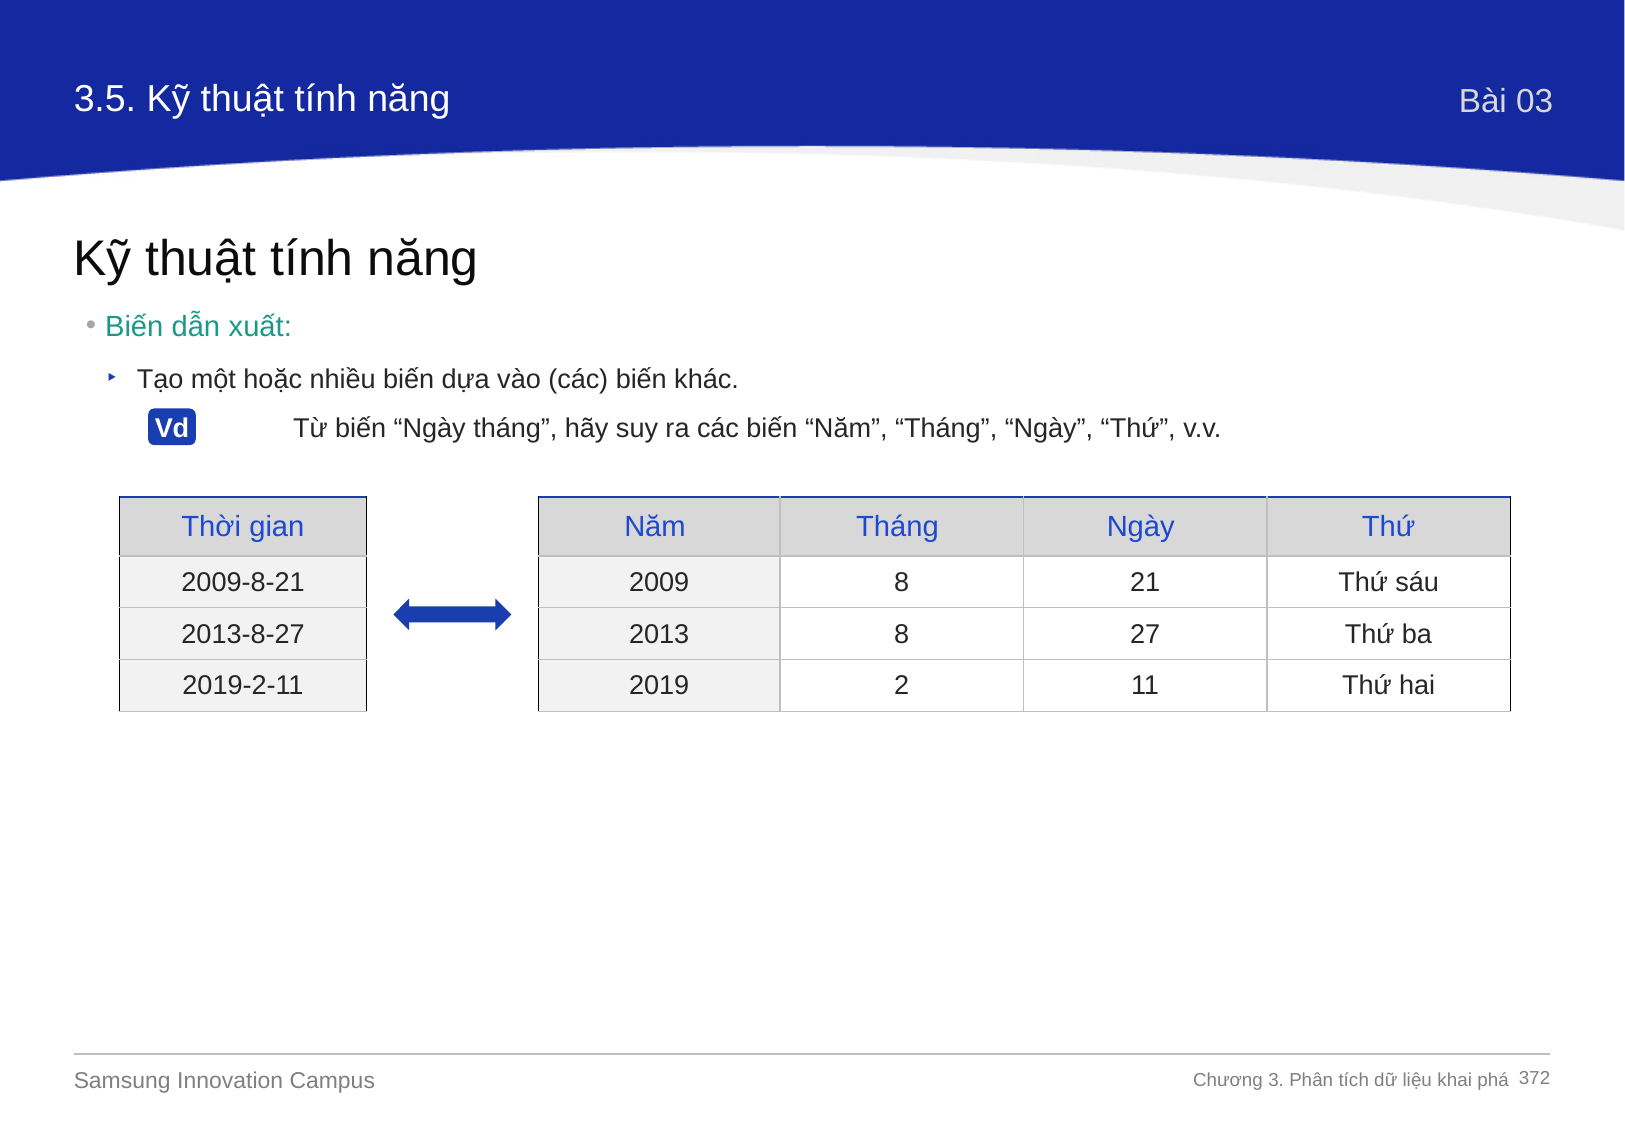

3.5. Kỹ thuật tính năng
Bài 03
Kỹ thuật tính năng
Biến dẫn xuất:
Tạo một hoặc nhiều biến dựa vào (các) biến khác.
	  Từ biến “Ngày tháng”, hãy suy ra các biến “Năm”, “Tháng”, “Ngày”, “Thứ”, v.v.
Vd
| Thời gian |
| --- |
| 2009-8-21 |
| 2013-8-27 |
| 2019-2-11 |
| Năm | Tháng | Ngày | Thứ |
| --- | --- | --- | --- |
| 2009 | 8 | 21 | Thứ sáu |
| 2013 | 8 | 27 | Thứ ba |
| 2019 | 2 | 11 | Thứ hai |